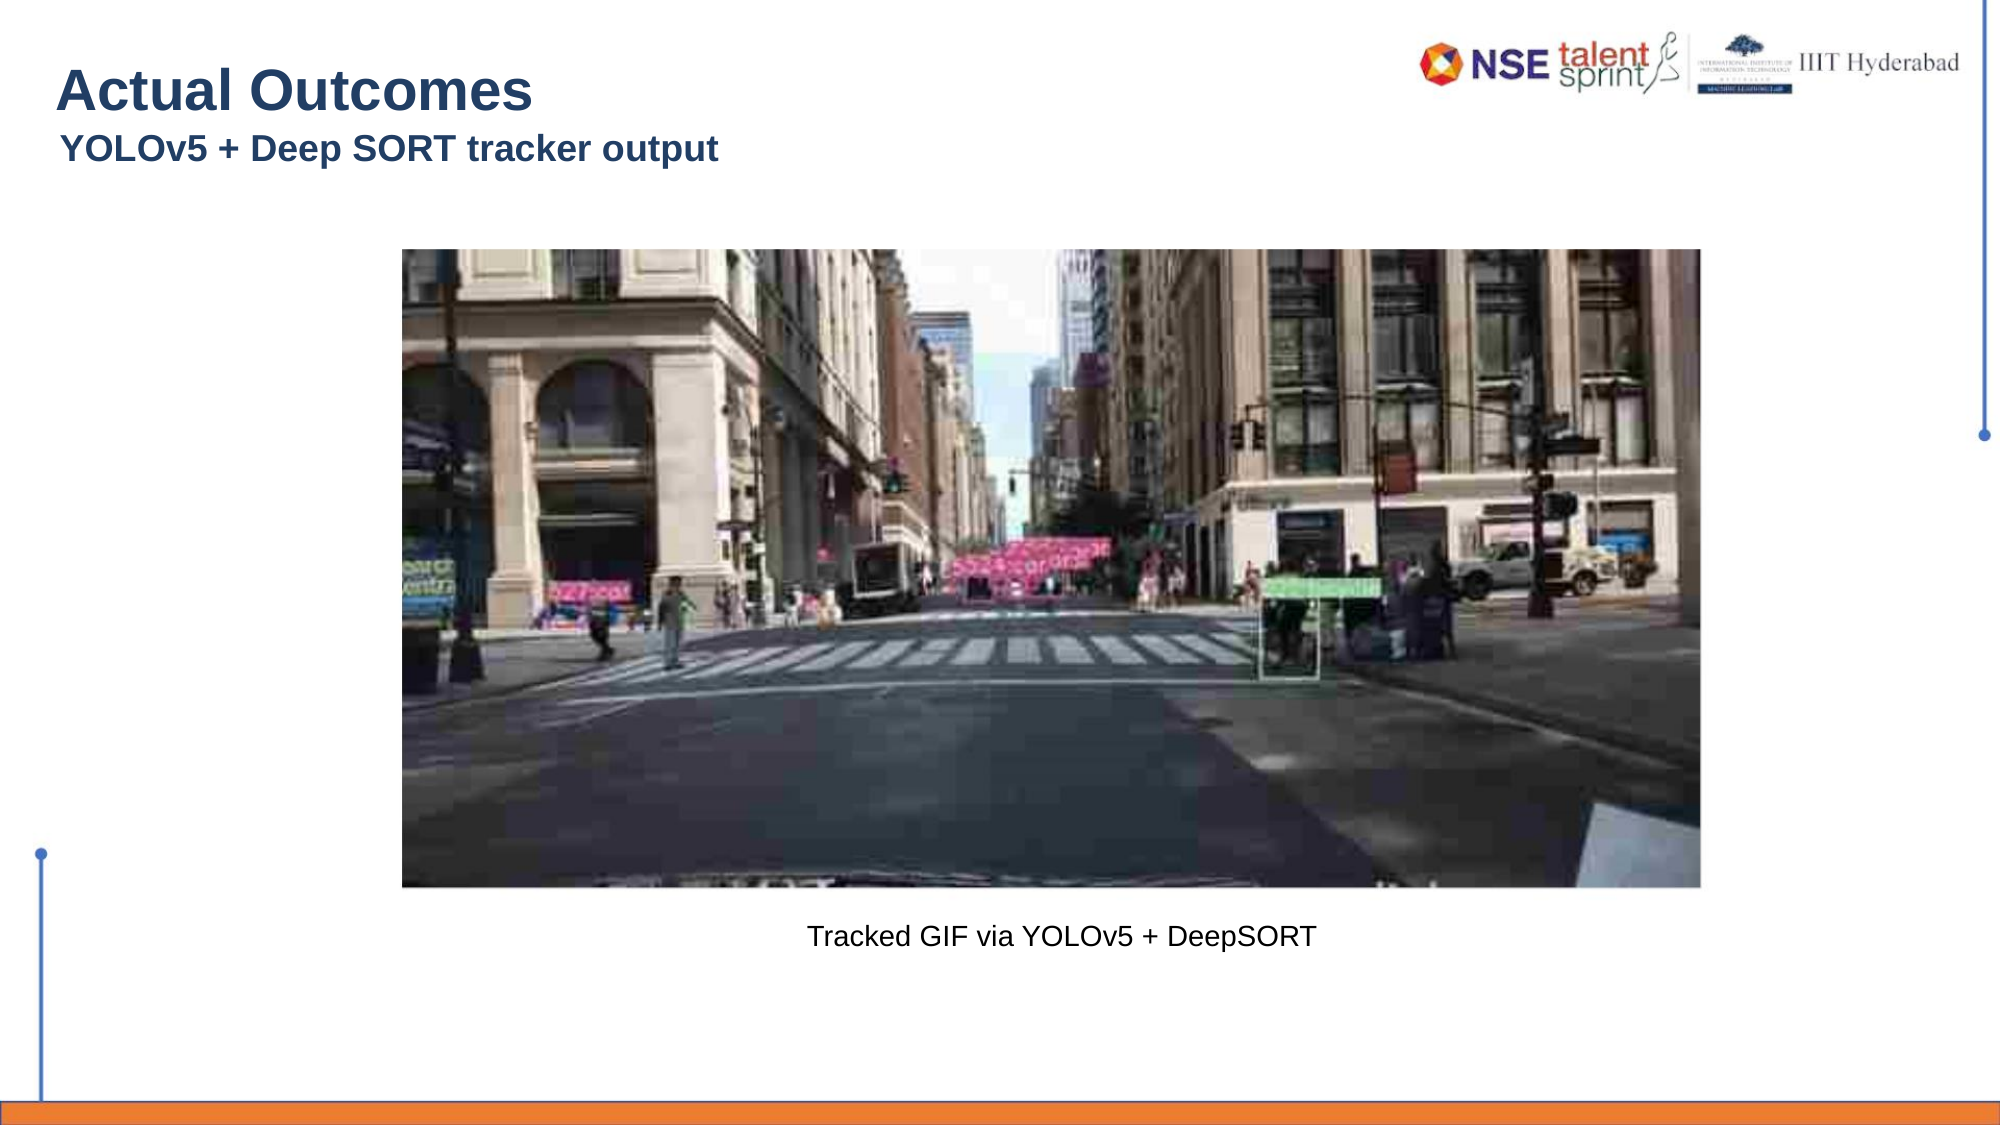

Actual Outcomes
YOLOv5 + Deep SORT tracker output
Tracked GIF via YOLOv5 + DeepSORT